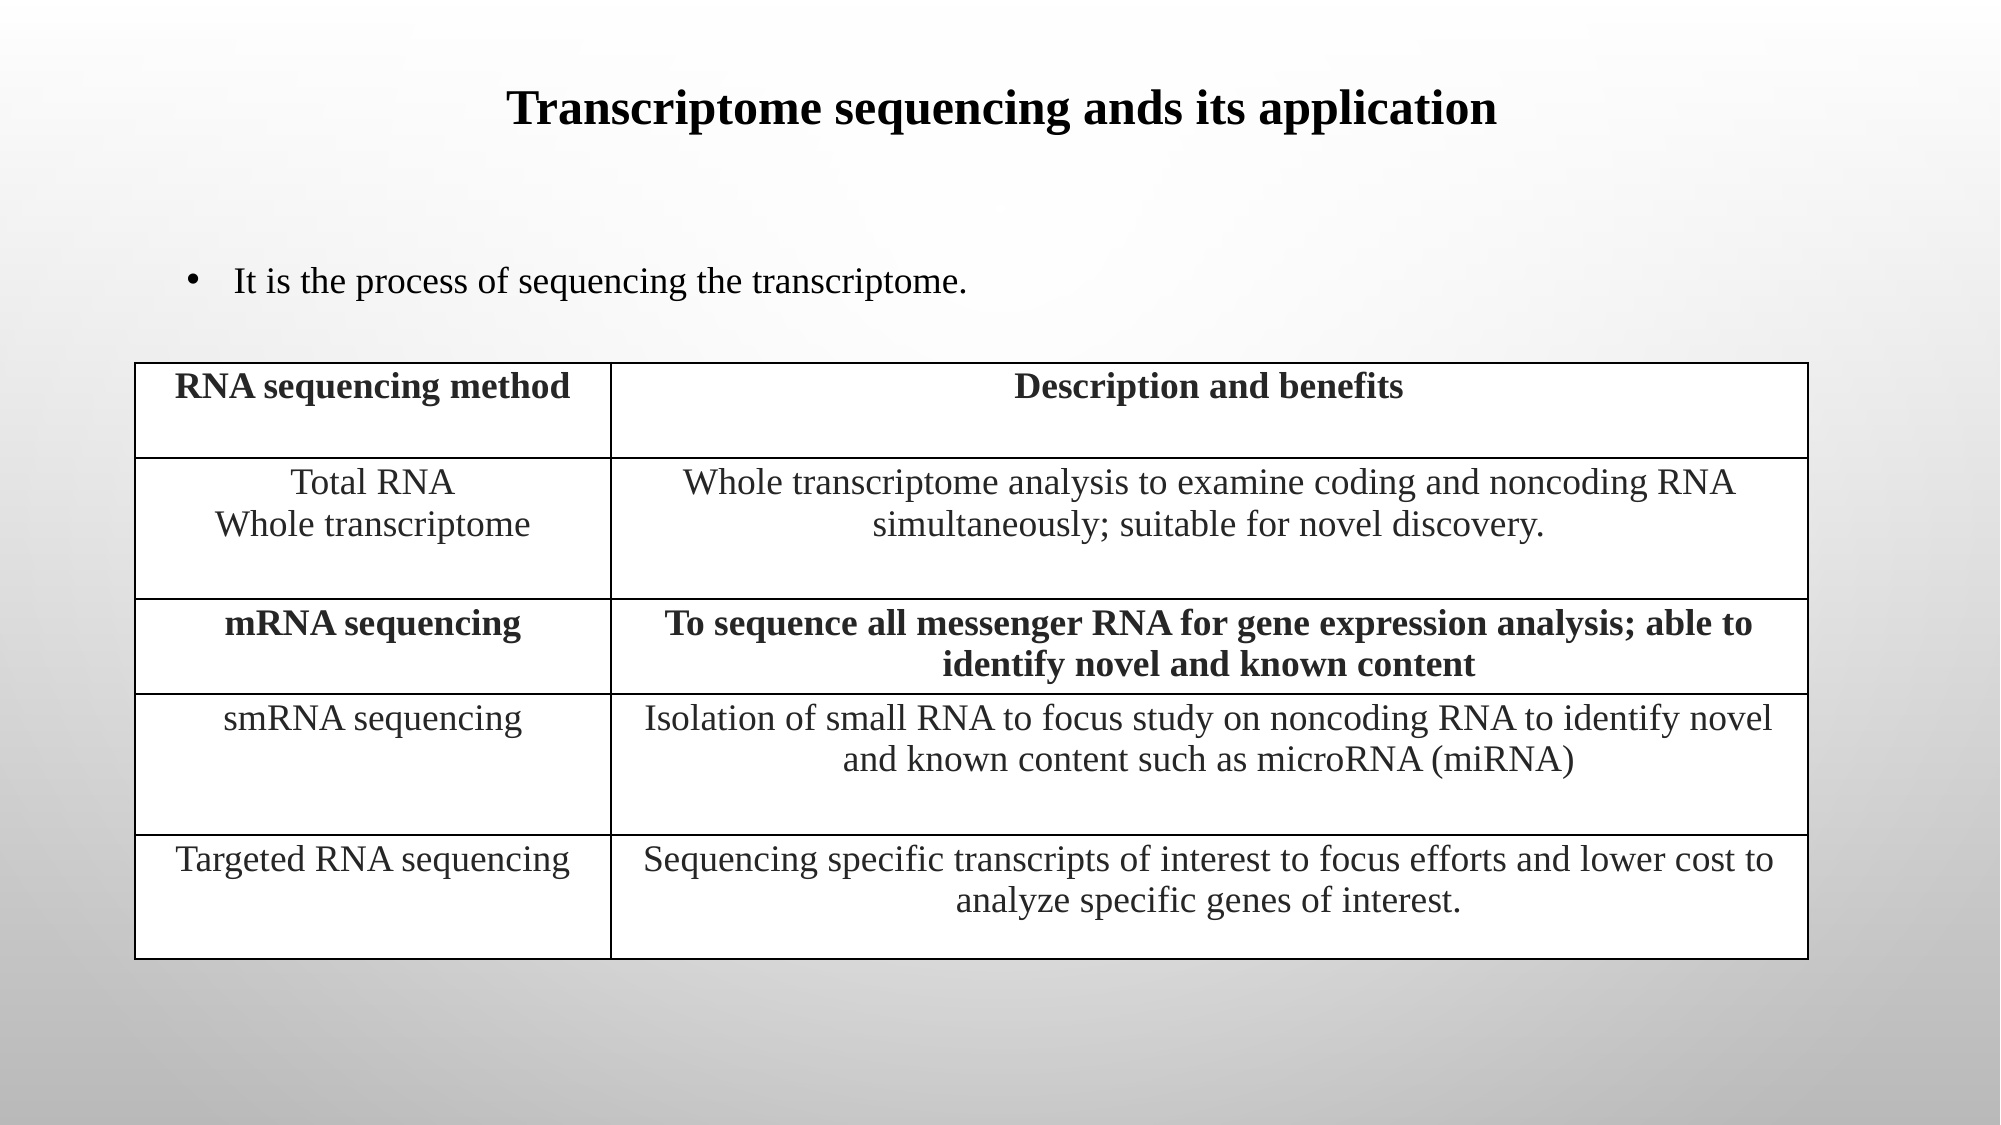

Transcriptome sequencing ands its application
It is the process of sequencing the transcriptome.

| RNA sequencing method | Description and benefits |
| --- | --- |
| Total RNA Whole transcriptome | Whole transcriptome analysis to examine coding and noncoding RNA simultaneously; suitable for novel discovery. |
| mRNA sequencing | To sequence all messenger RNA for gene expression analysis; able to identify novel and known content |
| smRNA sequencing | Isolation of small RNA to focus study on noncoding RNA to identify novel and known content such as microRNA (miRNA) |
| Targeted RNA sequencing | Sequencing specific transcripts of interest to focus efforts and lower cost to analyze specific genes of interest. |